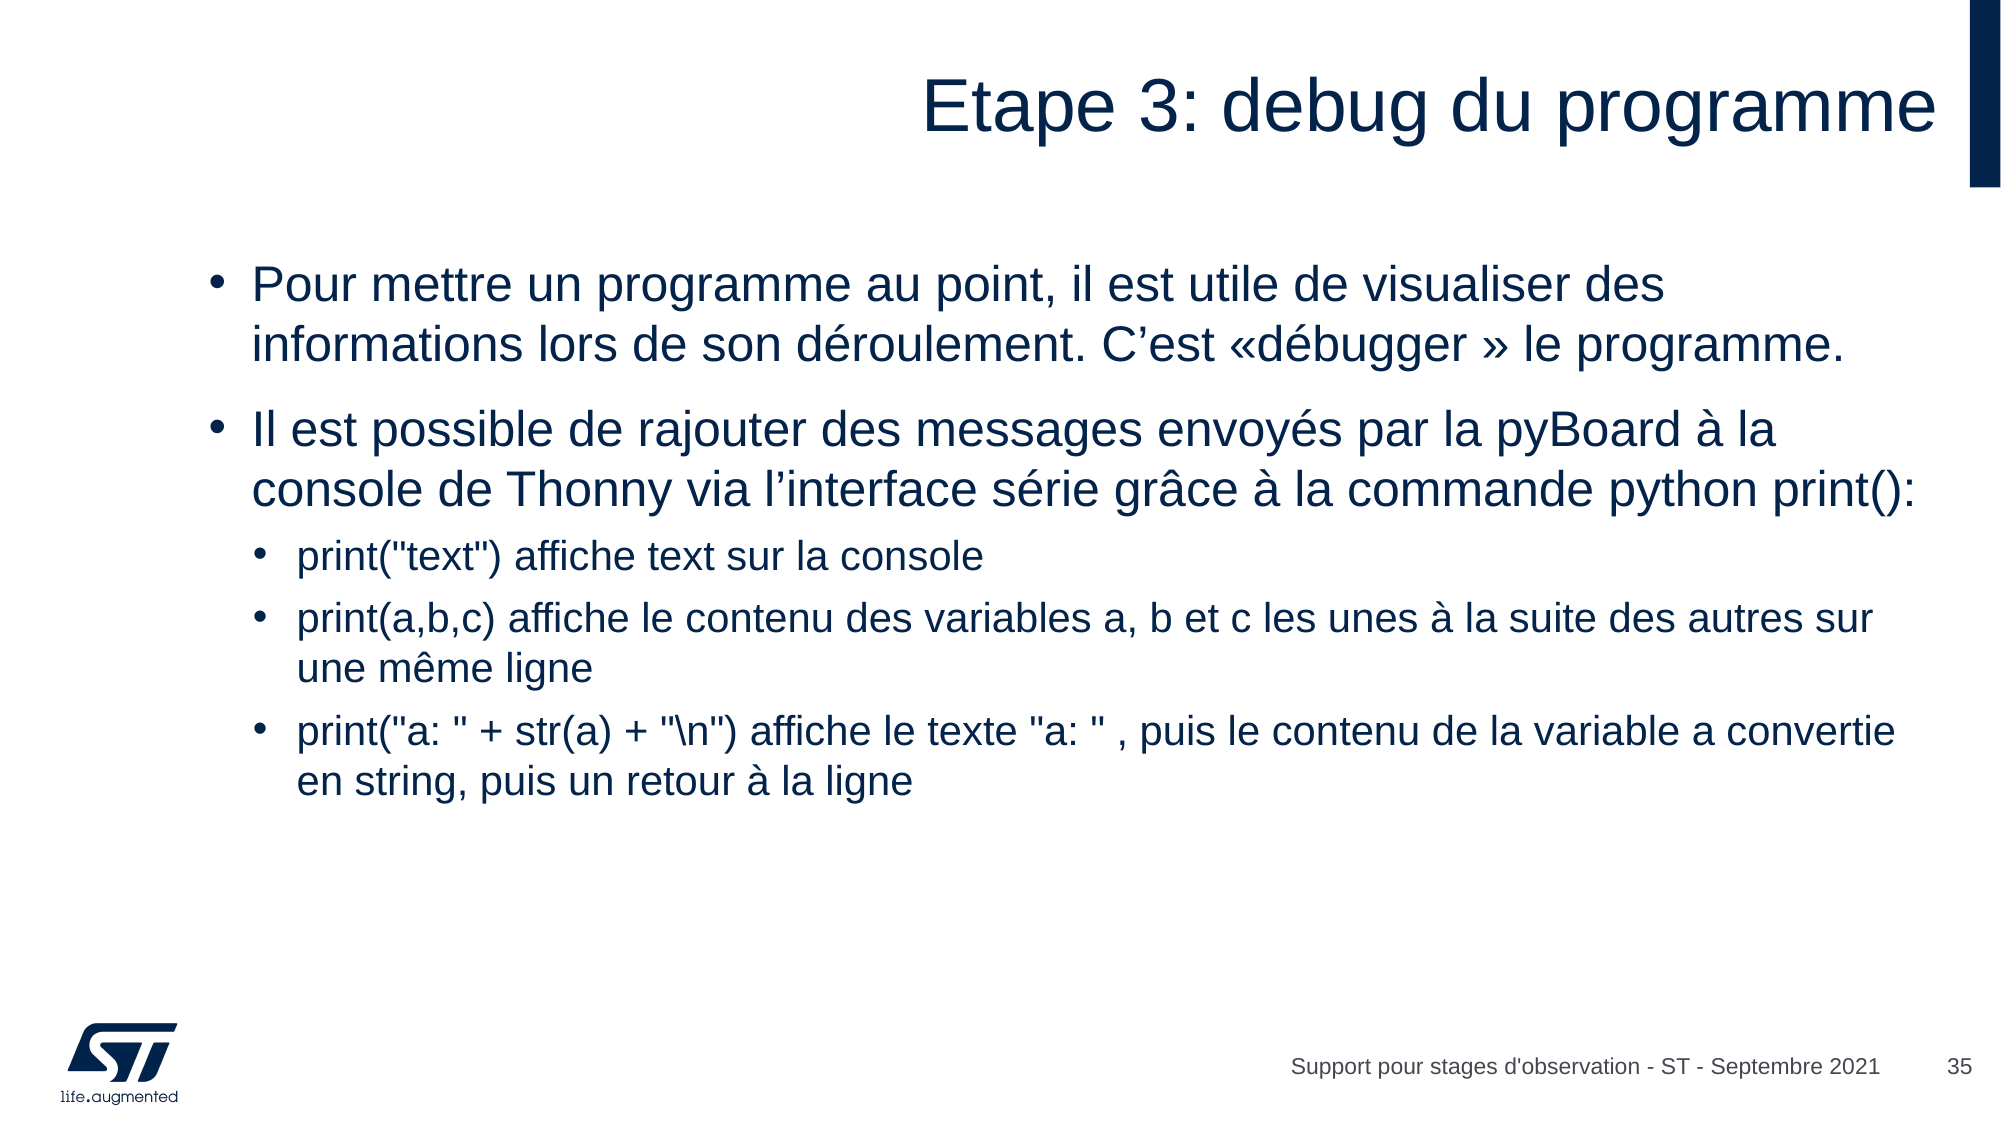

# Etape 3: debug du programme
Pour mettre un programme au point, il est utile de visualiser des informations lors de son déroulement. C’est «débugger » le programme.
Il est possible de rajouter des messages envoyés par la pyBoard à la console de Thonny via l’interface série grâce à la commande python print():
print("text") affiche text sur la console
print(a,b,c) affiche le contenu des variables a, b et c les unes à la suite des autres sur une même ligne
print("a: " + str(a) + "\n") affiche le texte "a: " , puis le contenu de la variable a convertie en string, puis un retour à la ligne

Support pour stages d'observation - ST - Septembre 2021
35